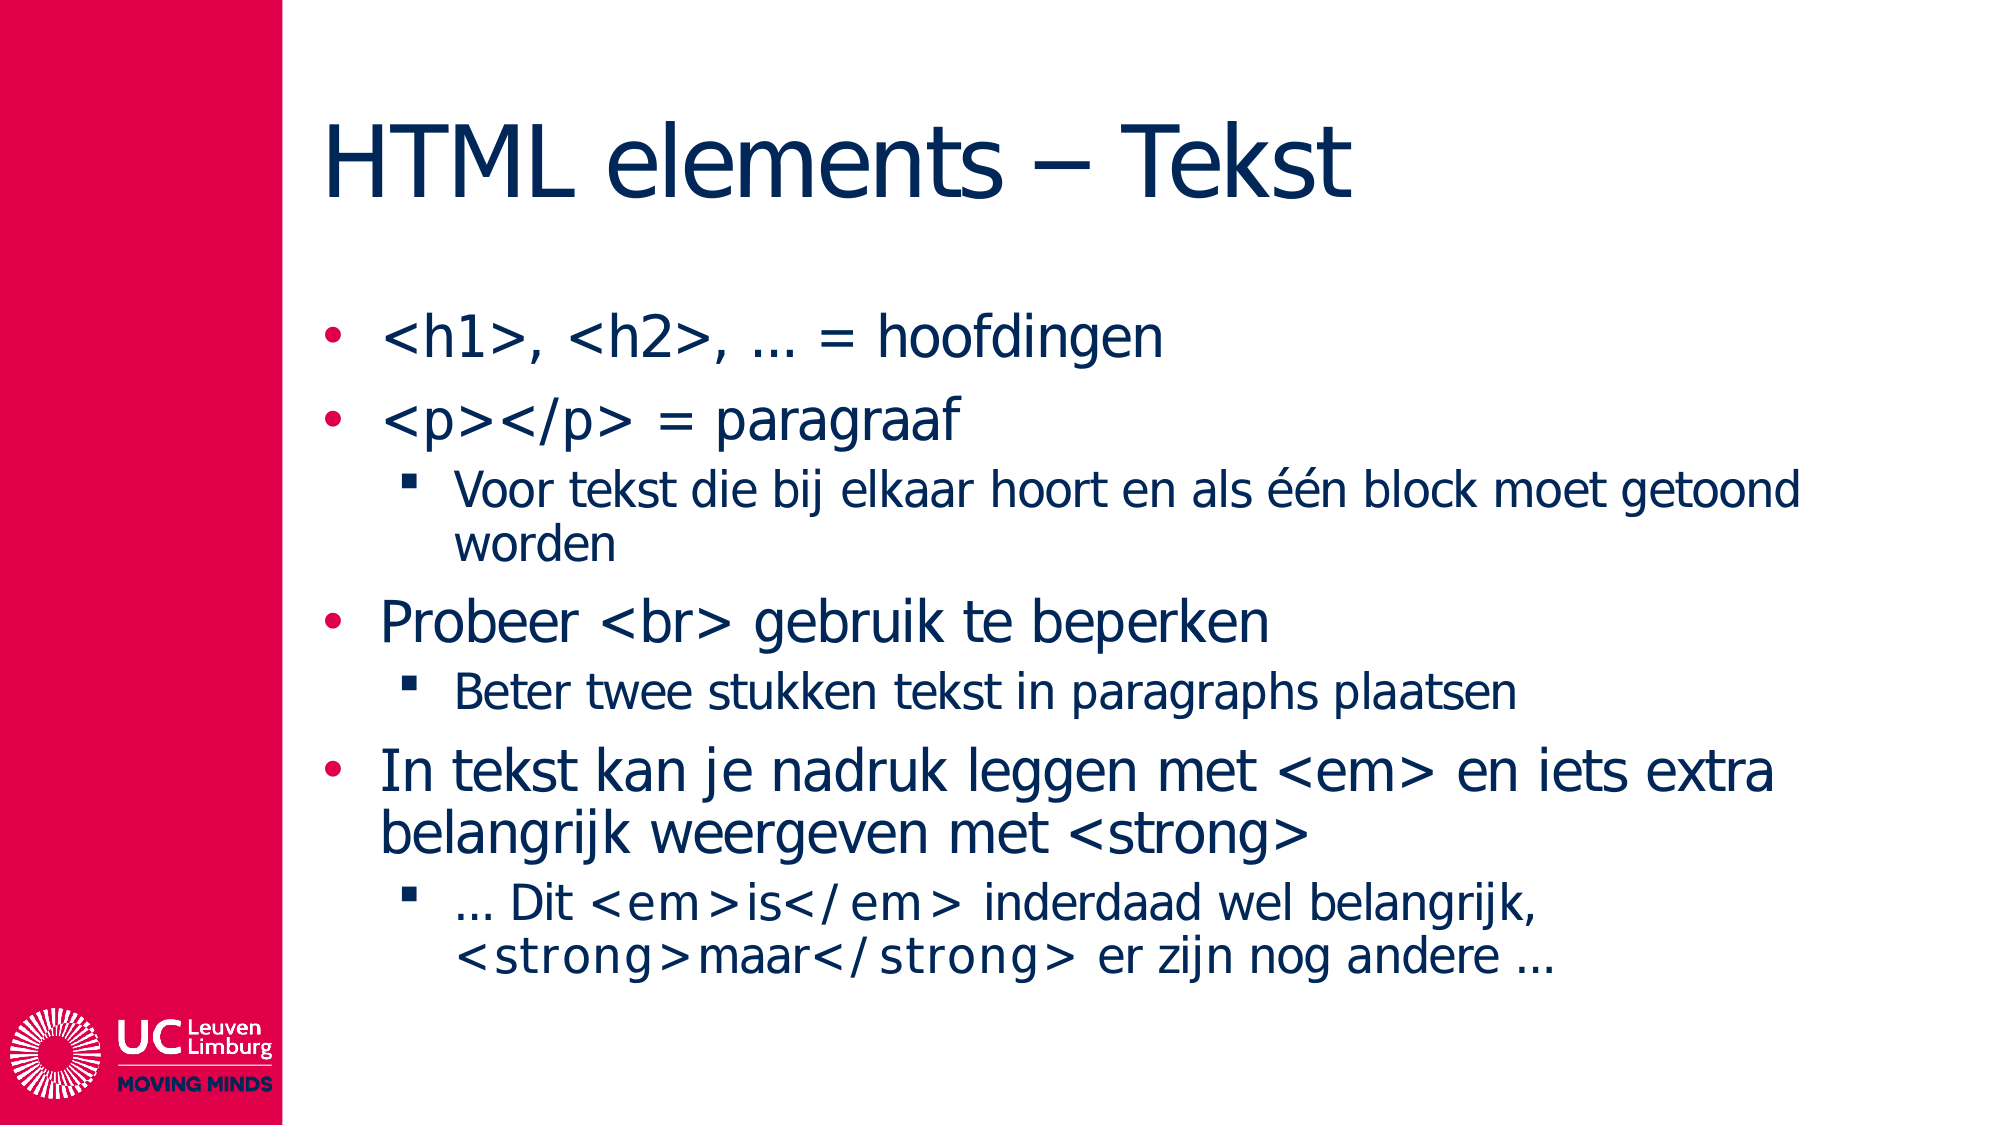

# HTML elements – Tekst
<h1>, <h2>, … = hoofdingen
<p></p> = paragraaf
Voor tekst die bij elkaar hoort en als één block moet getoond worden
Probeer <br> gebruik te beperken
Beter twee stukken tekst in paragraphs plaatsen
In tekst kan je nadruk leggen met <em> en iets extra belangrijk weergeven met <strong>
… Dit <em>is</em> inderdaad wel belangrijk, <strong>maar</strong> er zijn nog andere …